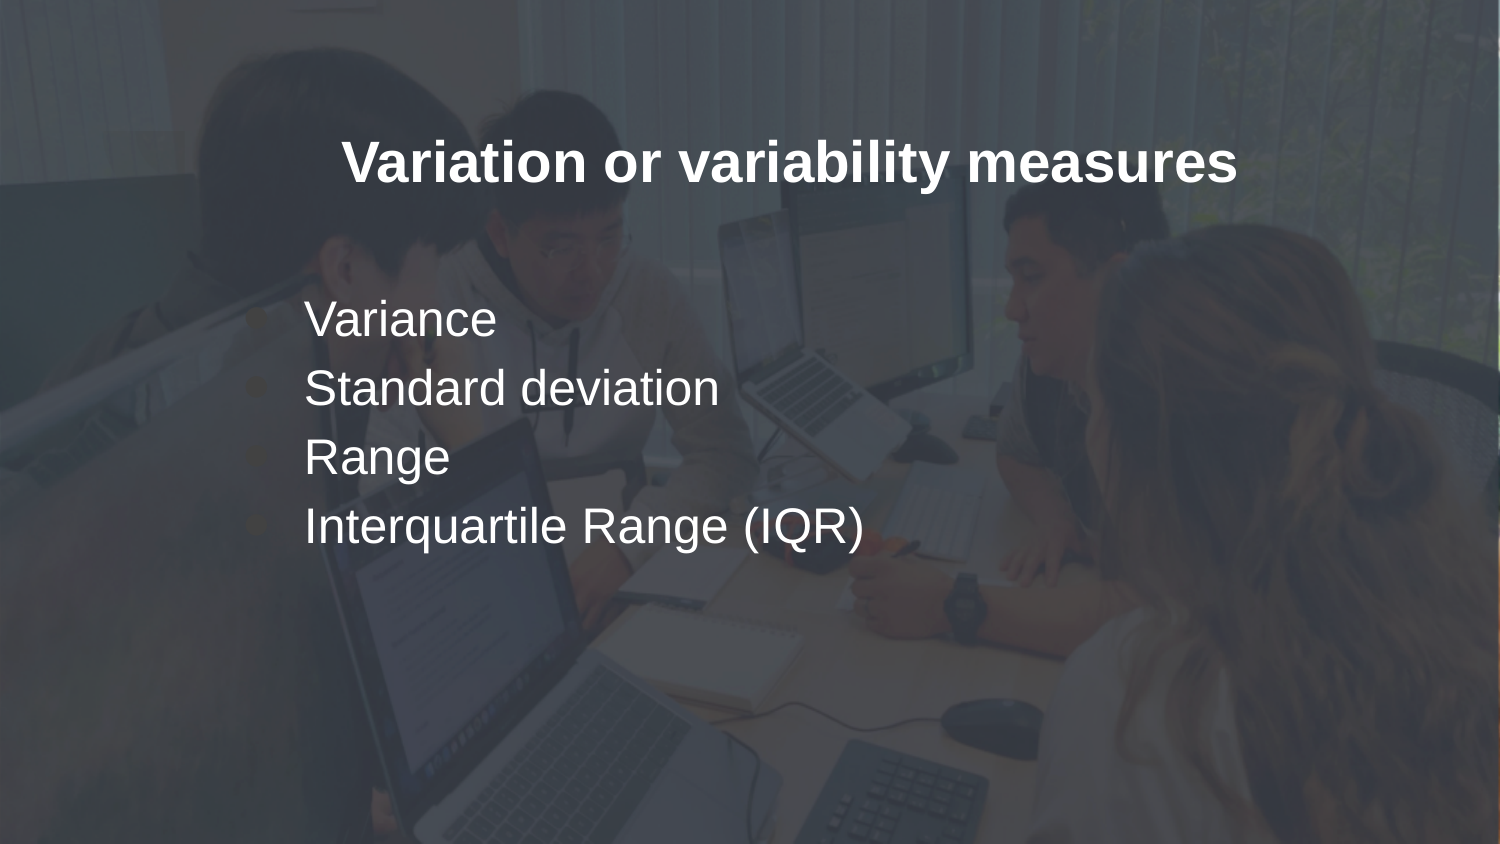

# Variation or variability measures
Variance
Standard deviation
Range
Interquartile Range (IQR)